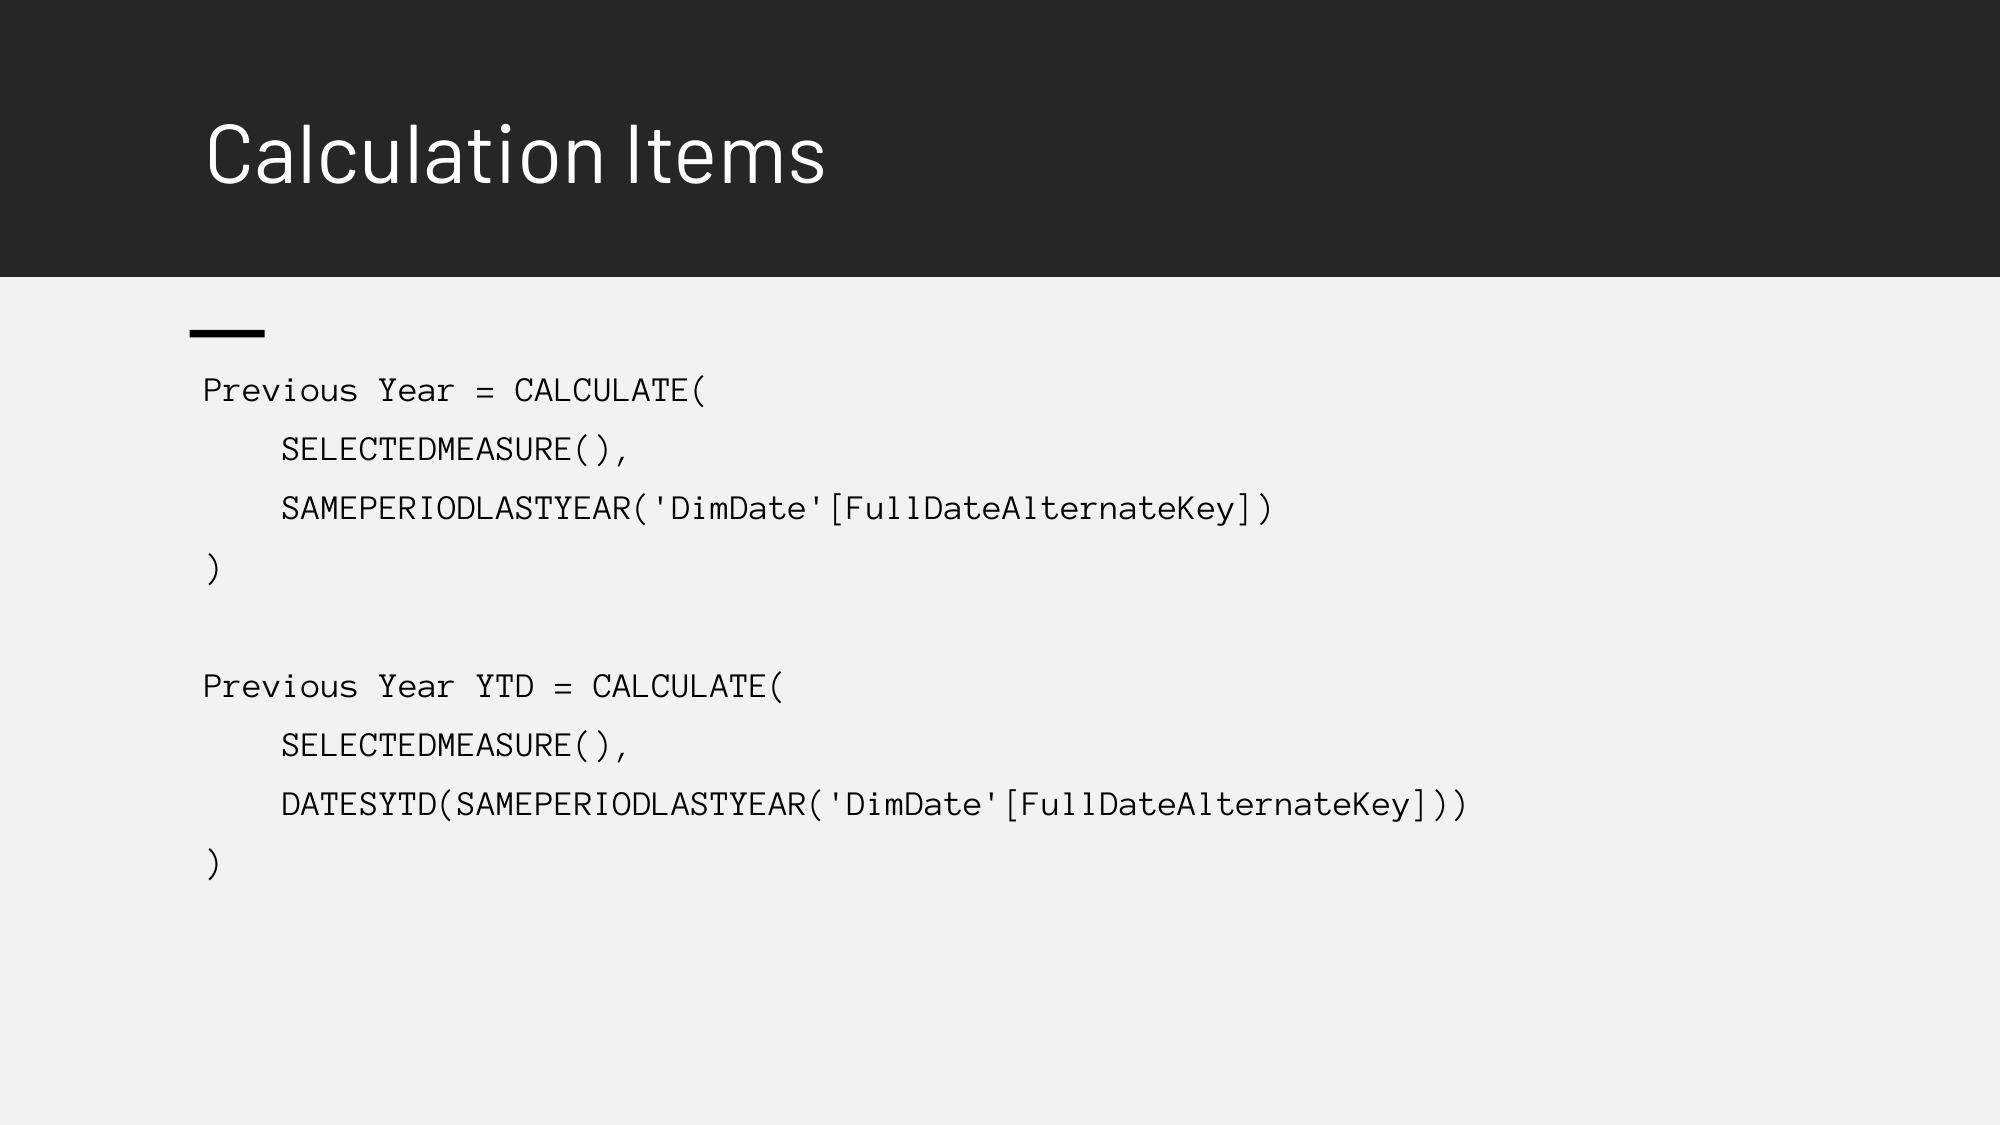

# Calculation Items

Previous Year = CALCULATE(
    SELECTEDMEASURE(),
    SAMEPERIODLASTYEAR('DimDate'[FullDateAlternateKey])
)

Previous Year YTD = CALCULATE(
    SELECTEDMEASURE(),
    DATESYTD(SAMEPERIODLASTYEAR('DimDate'[FullDateAlternateKey]))
)